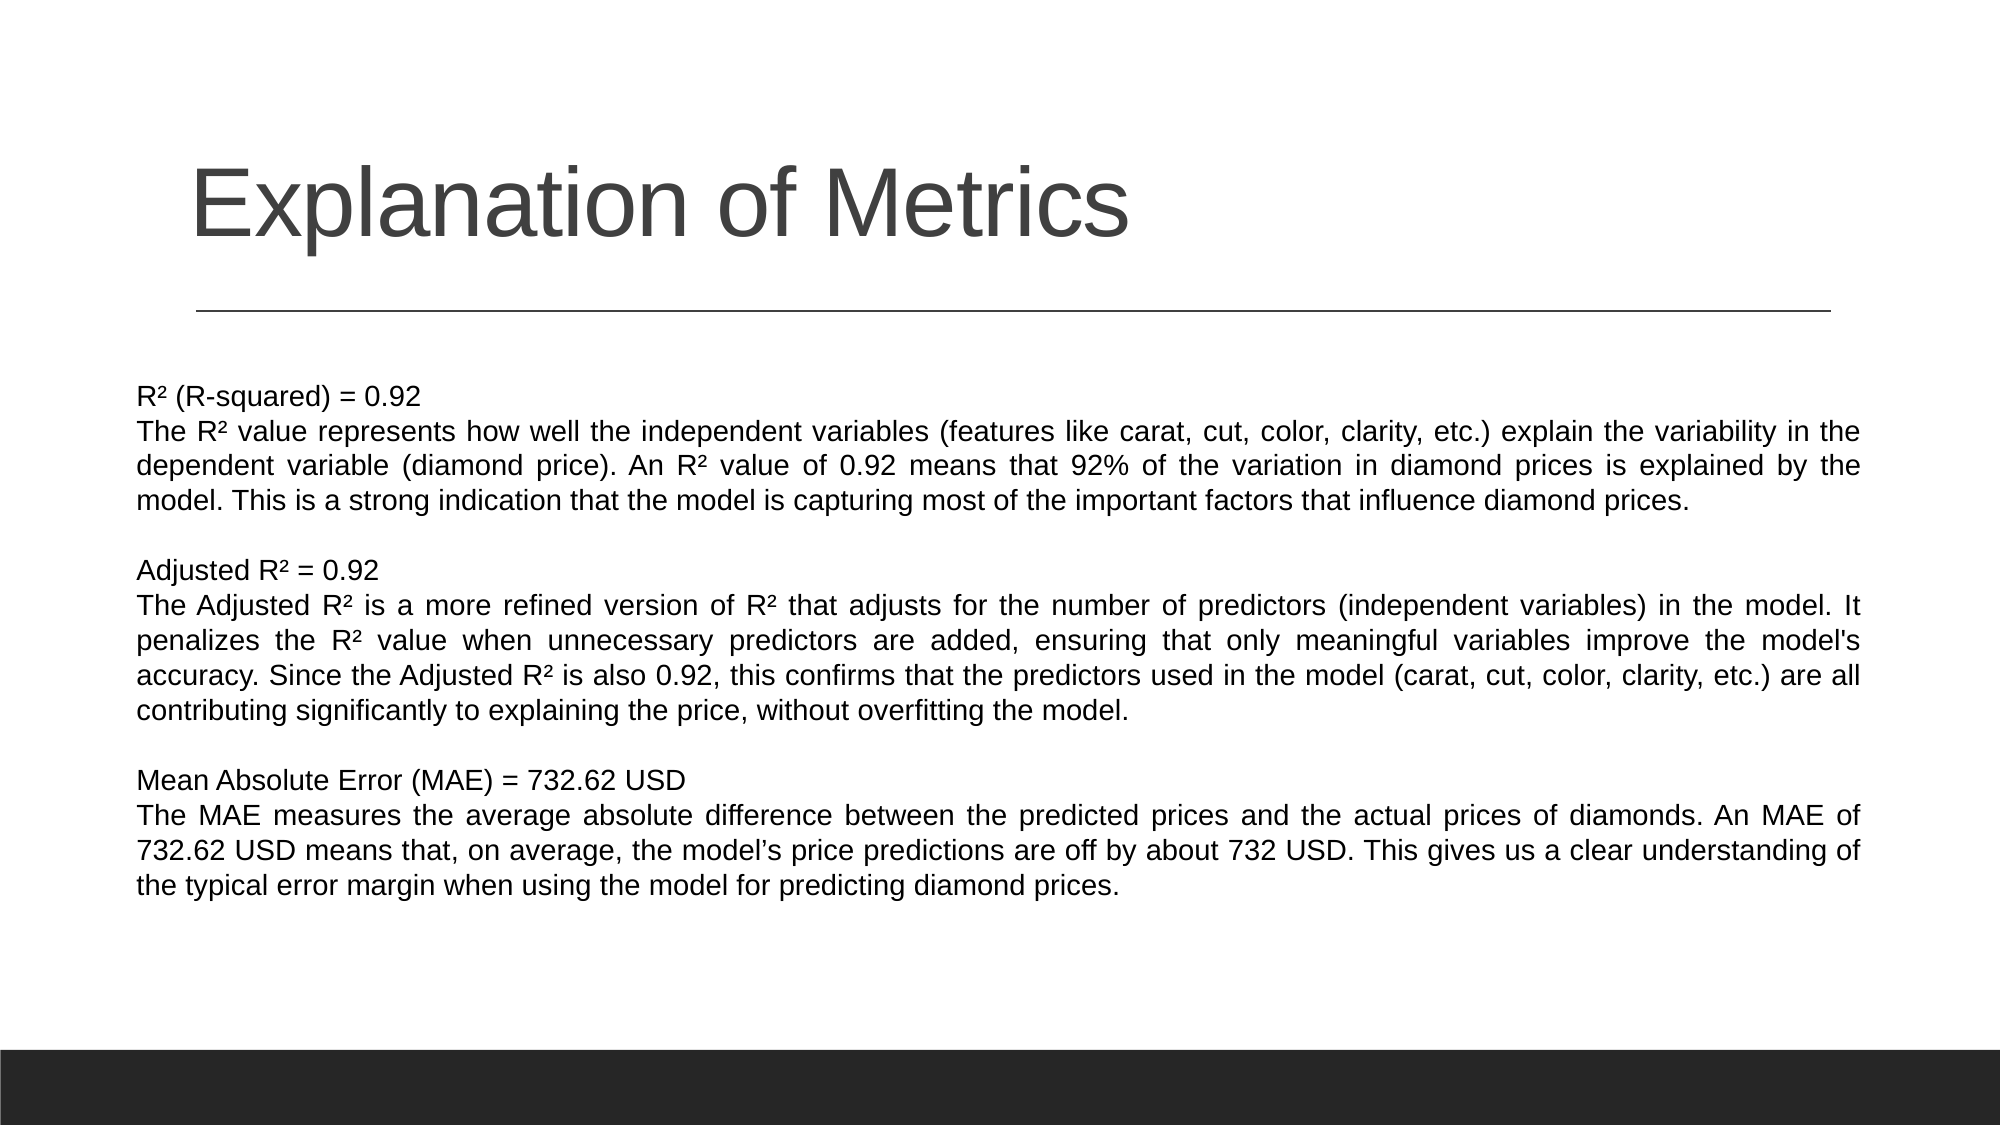

# Explanation of Metrics
R² (R-squared) = 0.92
The R² value represents how well the independent variables (features like carat, cut, color, clarity, etc.) explain the variability in the dependent variable (diamond price). An R² value of 0.92 means that 92% of the variation in diamond prices is explained by the model. This is a strong indication that the model is capturing most of the important factors that influence diamond prices.

Adjusted R² = 0.92
The Adjusted R² is a more refined version of R² that adjusts for the number of predictors (independent variables) in the model. It penalizes the R² value when unnecessary predictors are added, ensuring that only meaningful variables improve the model's accuracy. Since the Adjusted R² is also 0.92, this confirms that the predictors used in the model (carat, cut, color, clarity, etc.) are all contributing significantly to explaining the price, without overfitting the model.

Mean Absolute Error (MAE) = 732.62 USD
The MAE measures the average absolute difference between the predicted prices and the actual prices of diamonds. An MAE of 732.62 USD means that, on average, the model’s price predictions are off by about 732 USD. This gives us a clear understanding of the typical error margin when using the model for predicting diamond prices.